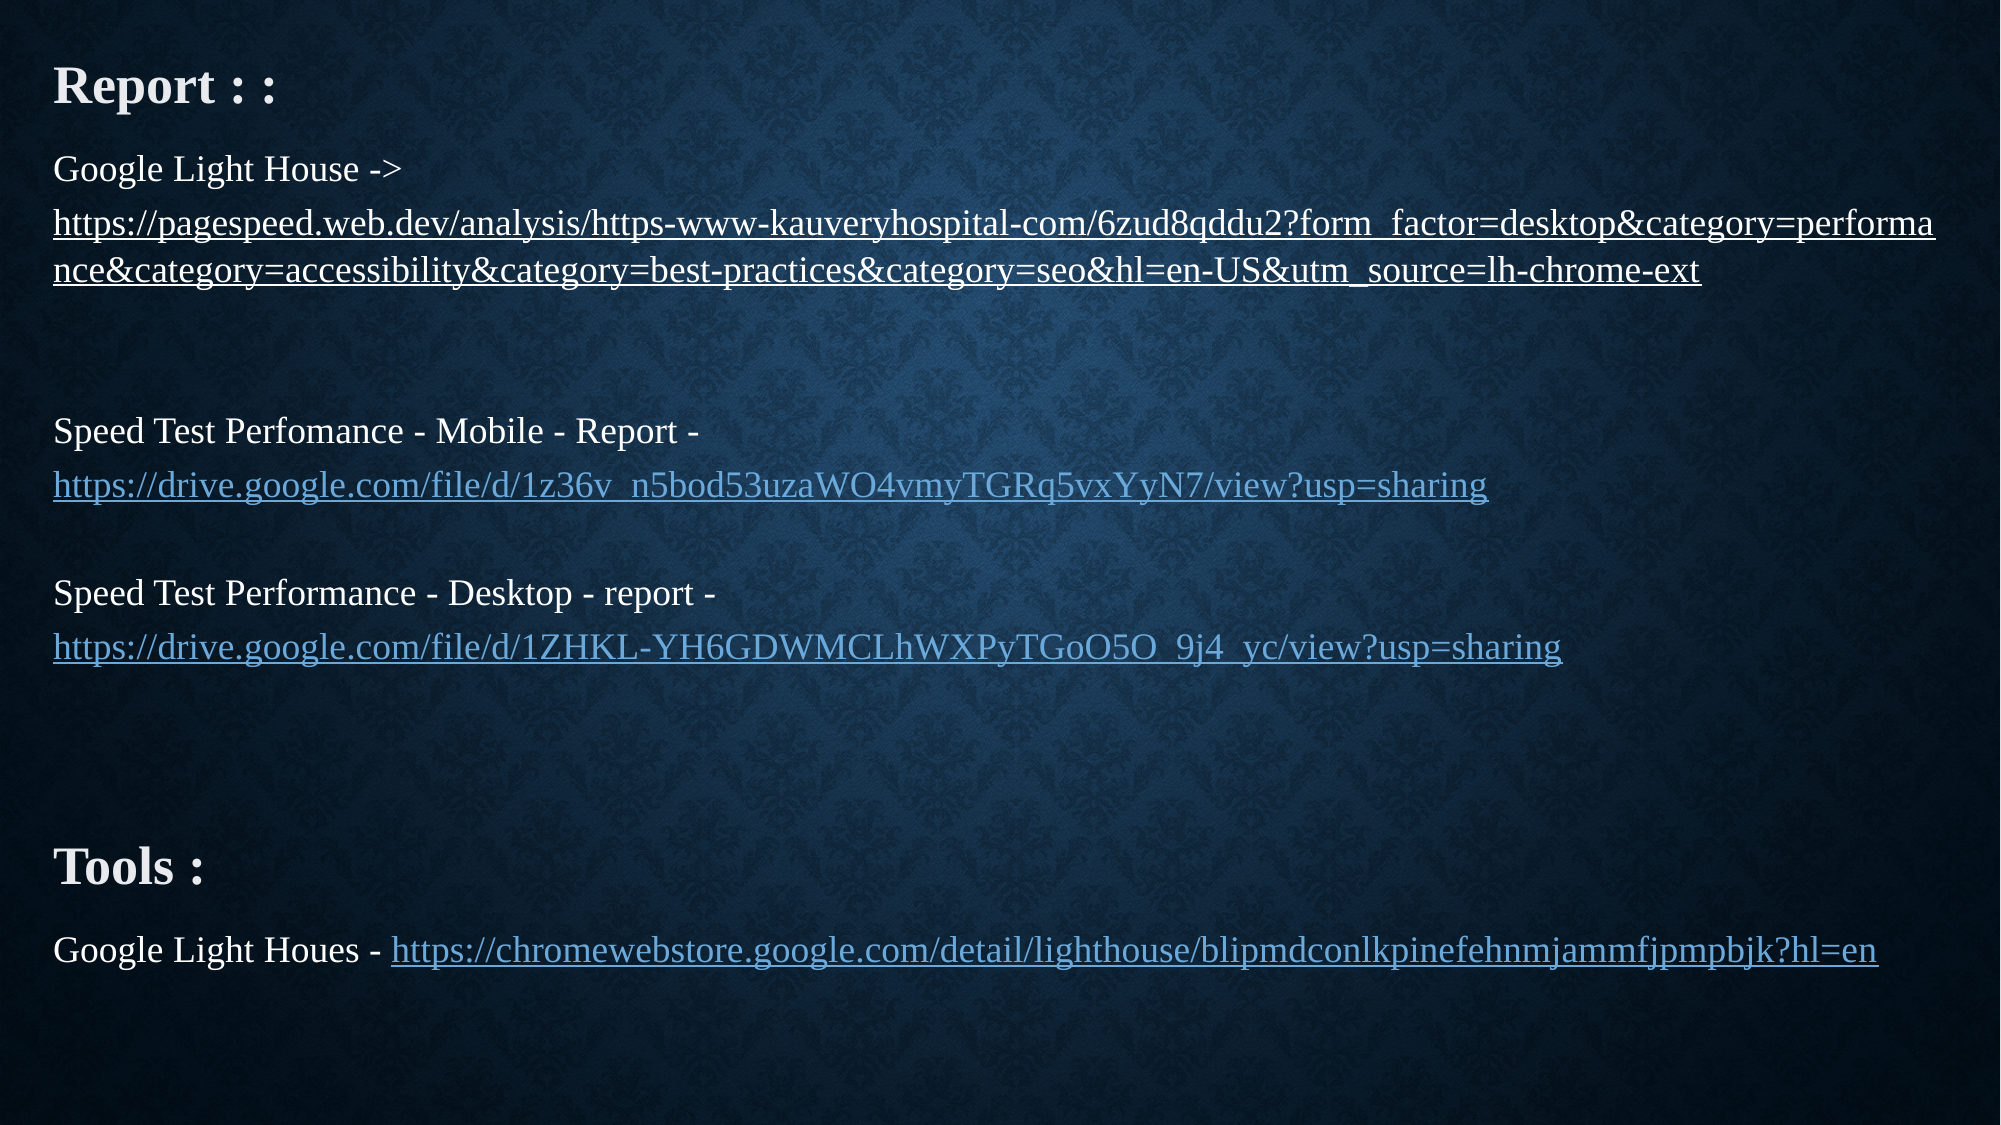

# .
Report : :
Google Light House -> https://pagespeed.web.dev/analysis/https-www-kauveryhospital-com/6zud8qddu2?form_factor=desktop&category=performance&category=accessibility&category=best-practices&category=seo&hl=en-US&utm_source=lh-chrome-ext
Speed Test Perfomance - Mobile - Report - https://drive.google.com/file/d/1z36v_n5bod53uzaWO4vmyTGRq5vxYyN7/view?usp=sharing
Speed Test Performance - Desktop - report - https://drive.google.com/file/d/1ZHKL-YH6GDWMCLhWXPyTGoO5O_9j4_yc/view?usp=sharing

Tools :
Google Light Houes - https://chromewebstore.google.com/detail/lighthouse/blipmdconlkpinefehnmjammfjpmpbjk?hl=en